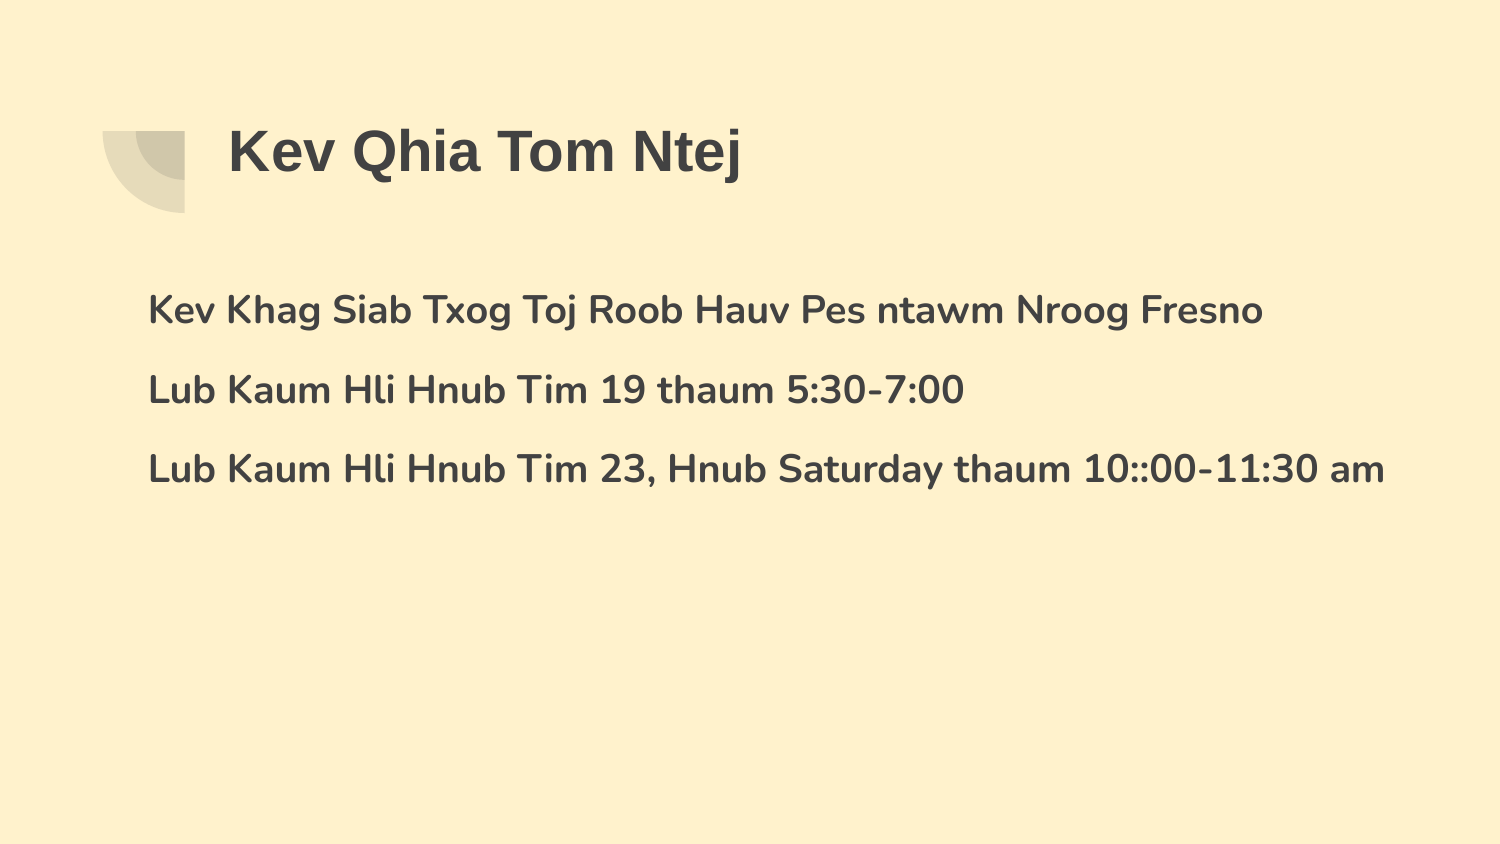

# Kev Qhia Tom Ntej
Kev Khag Siab Txog Toj Roob Hauv Pes ntawm Nroog Fresno
Lub Kaum Hli Hnub Tim 19 thaum 5:30-7:00
Lub Kaum Hli Hnub Tim 23, Hnub Saturday thaum 10::00-11:30 am